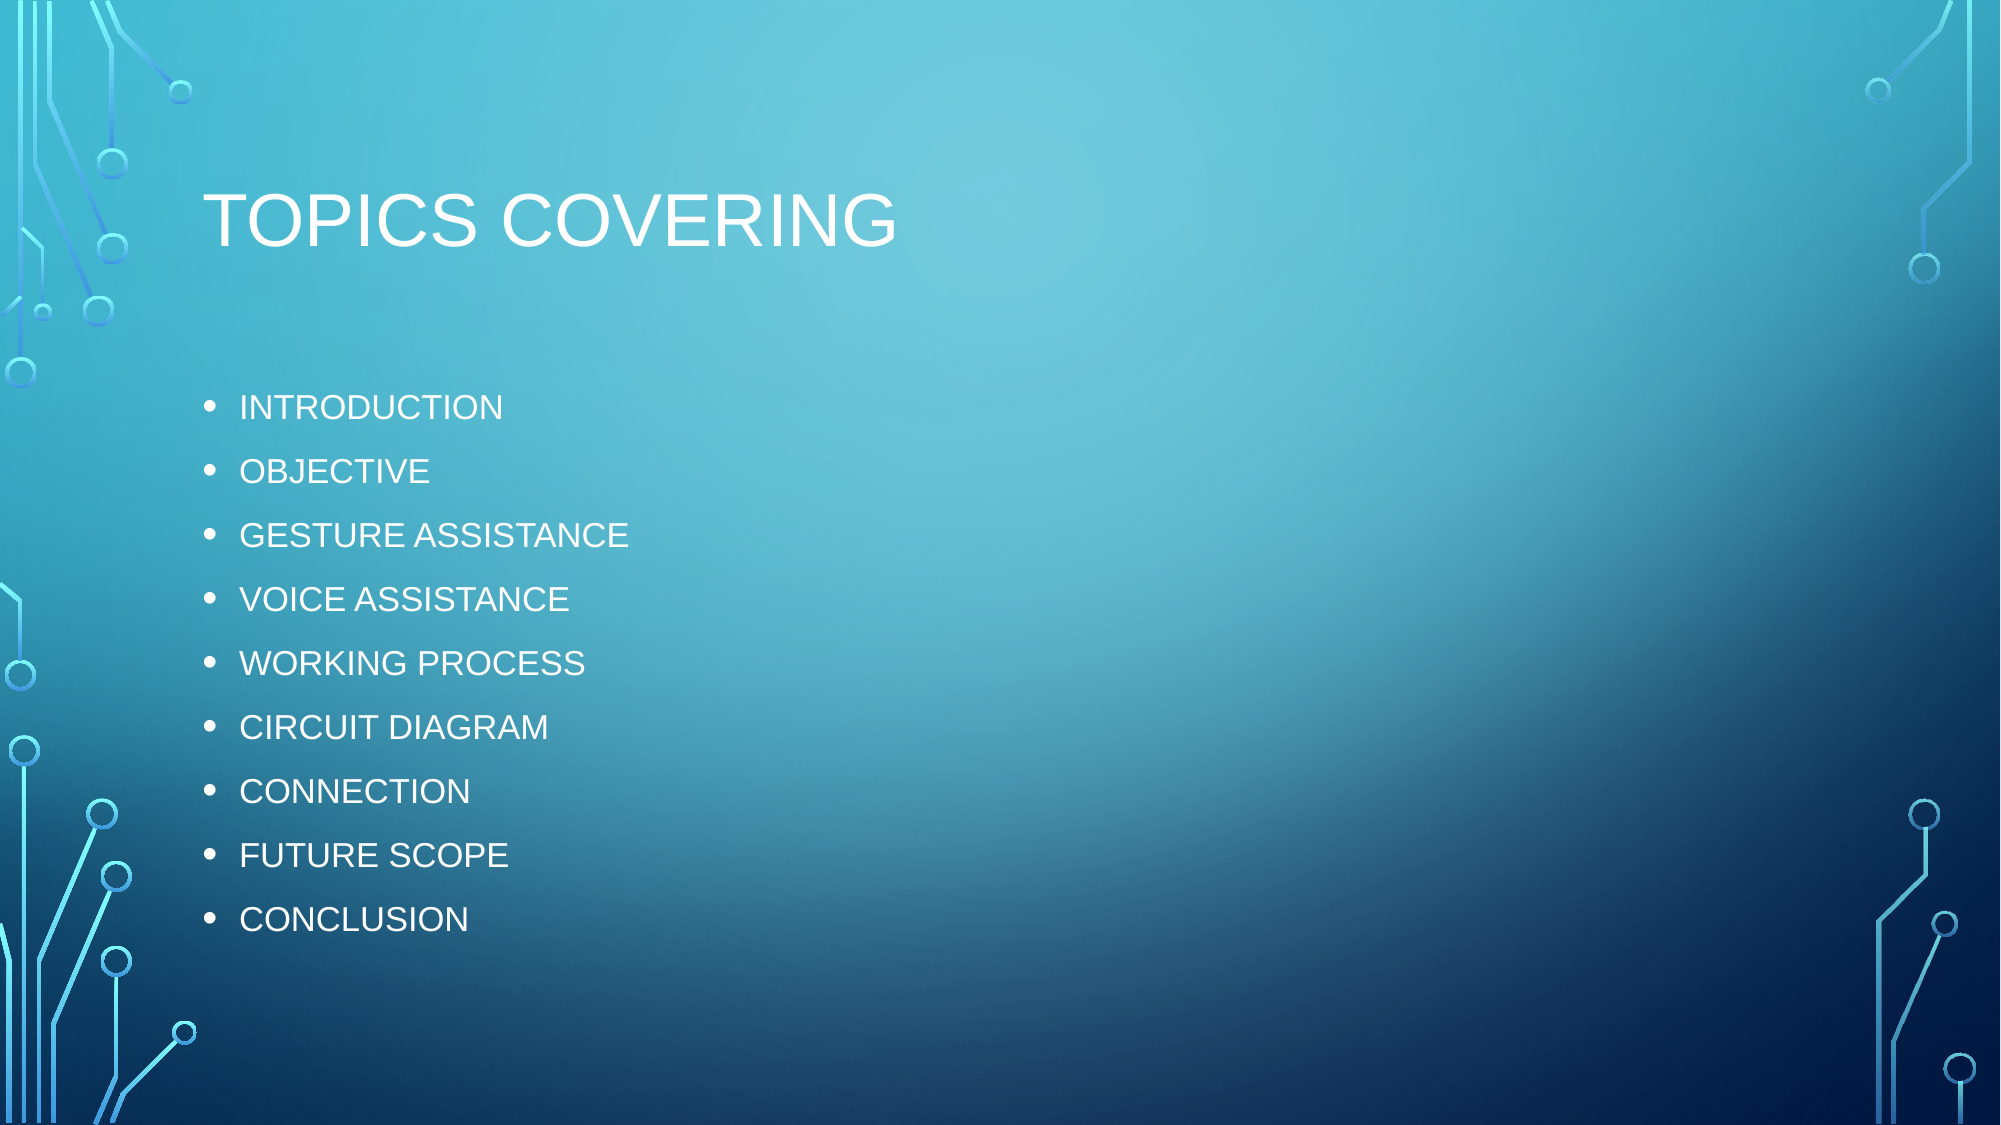

# TOPICS COVERING
INTRODUCTION
OBJECTIVE
GESTURE ASSISTANCE
VOICE ASSISTANCE
WORKING PROCESS
CIRCUIT DIAGRAM
CONNECTION
FUTURE SCOPE
CONCLUSION